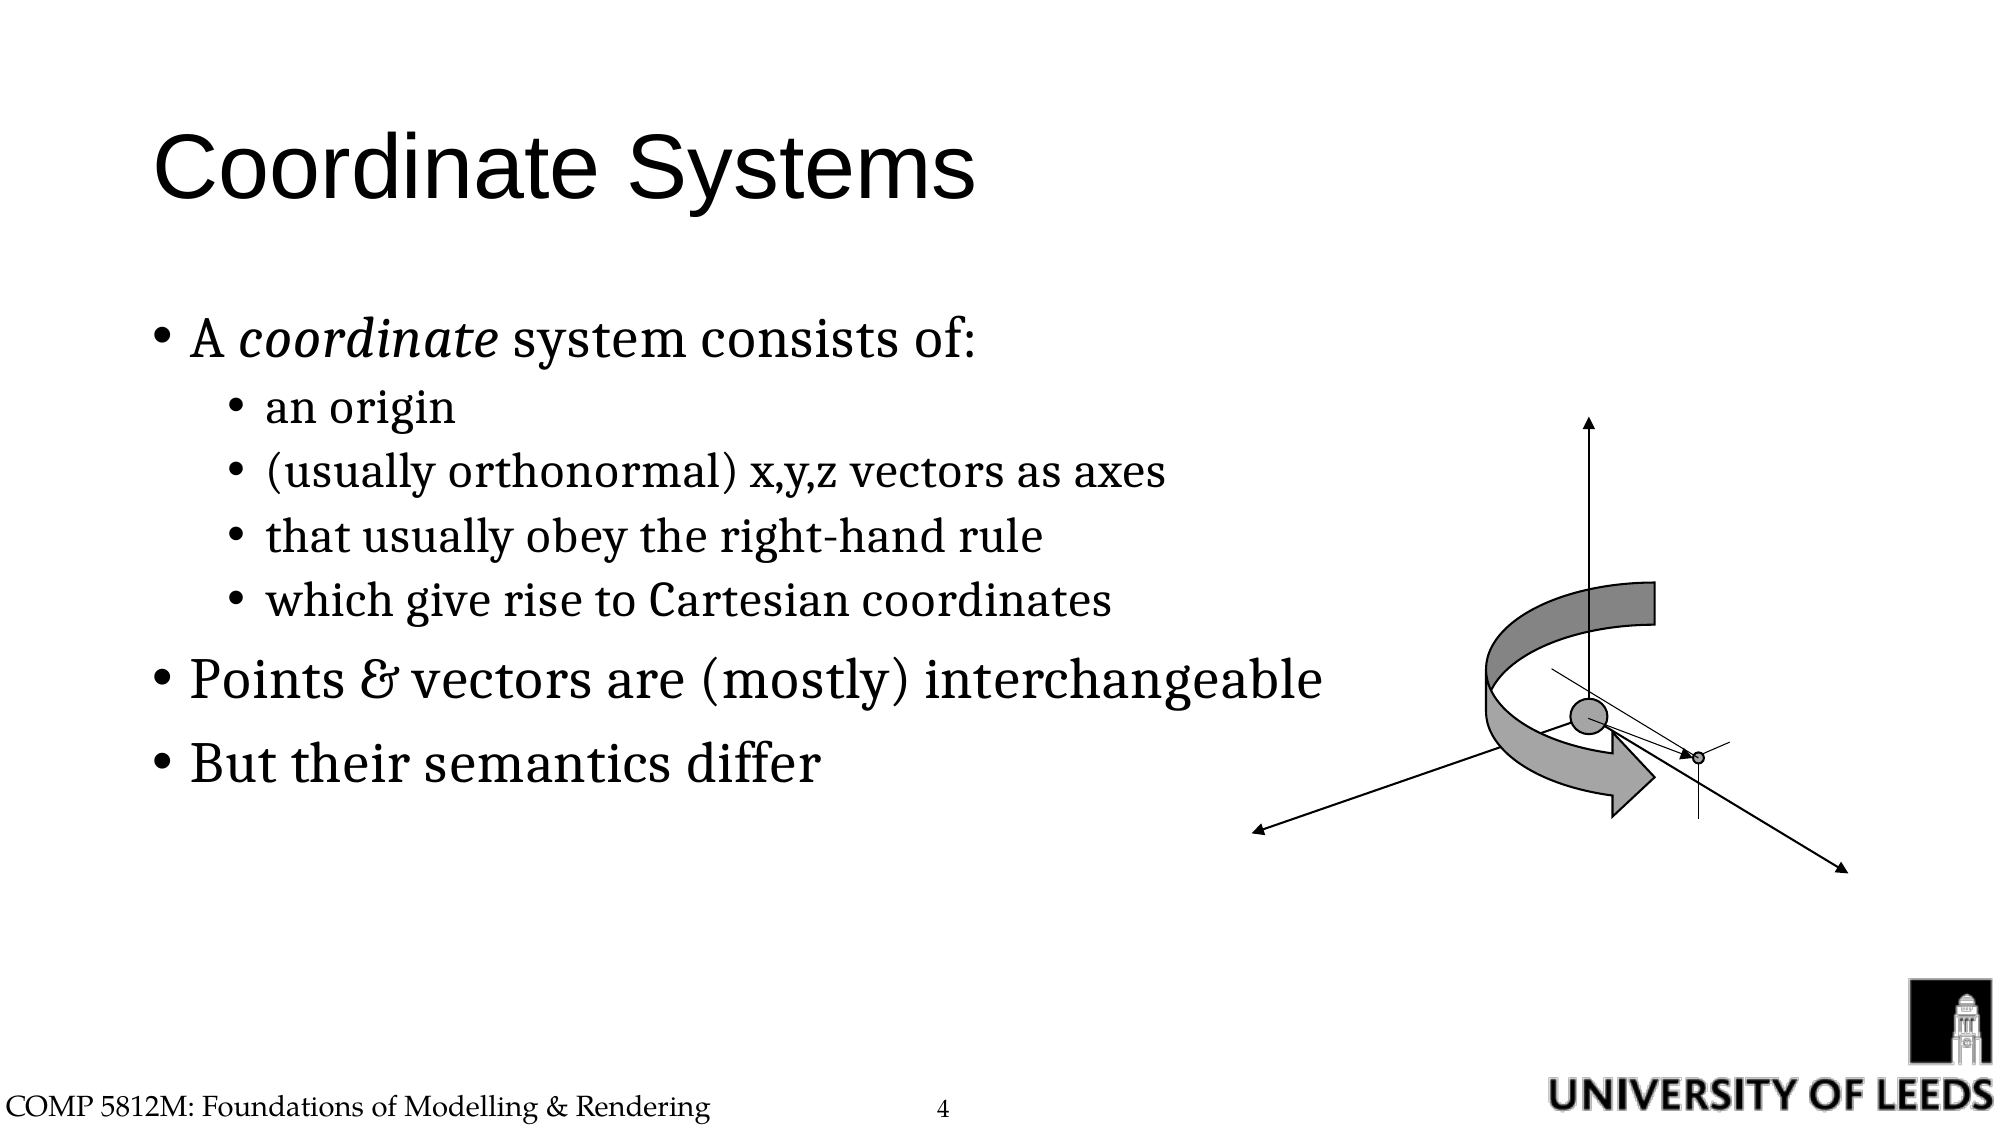

# Coordinate Systems
A coordinate system consists of:
an origin
(usually orthonormal) x,y,z vectors as axes
that usually obey the right-hand rule
which give rise to Cartesian coordinates
Points & vectors are (mostly) interchangeable
But their semantics differ